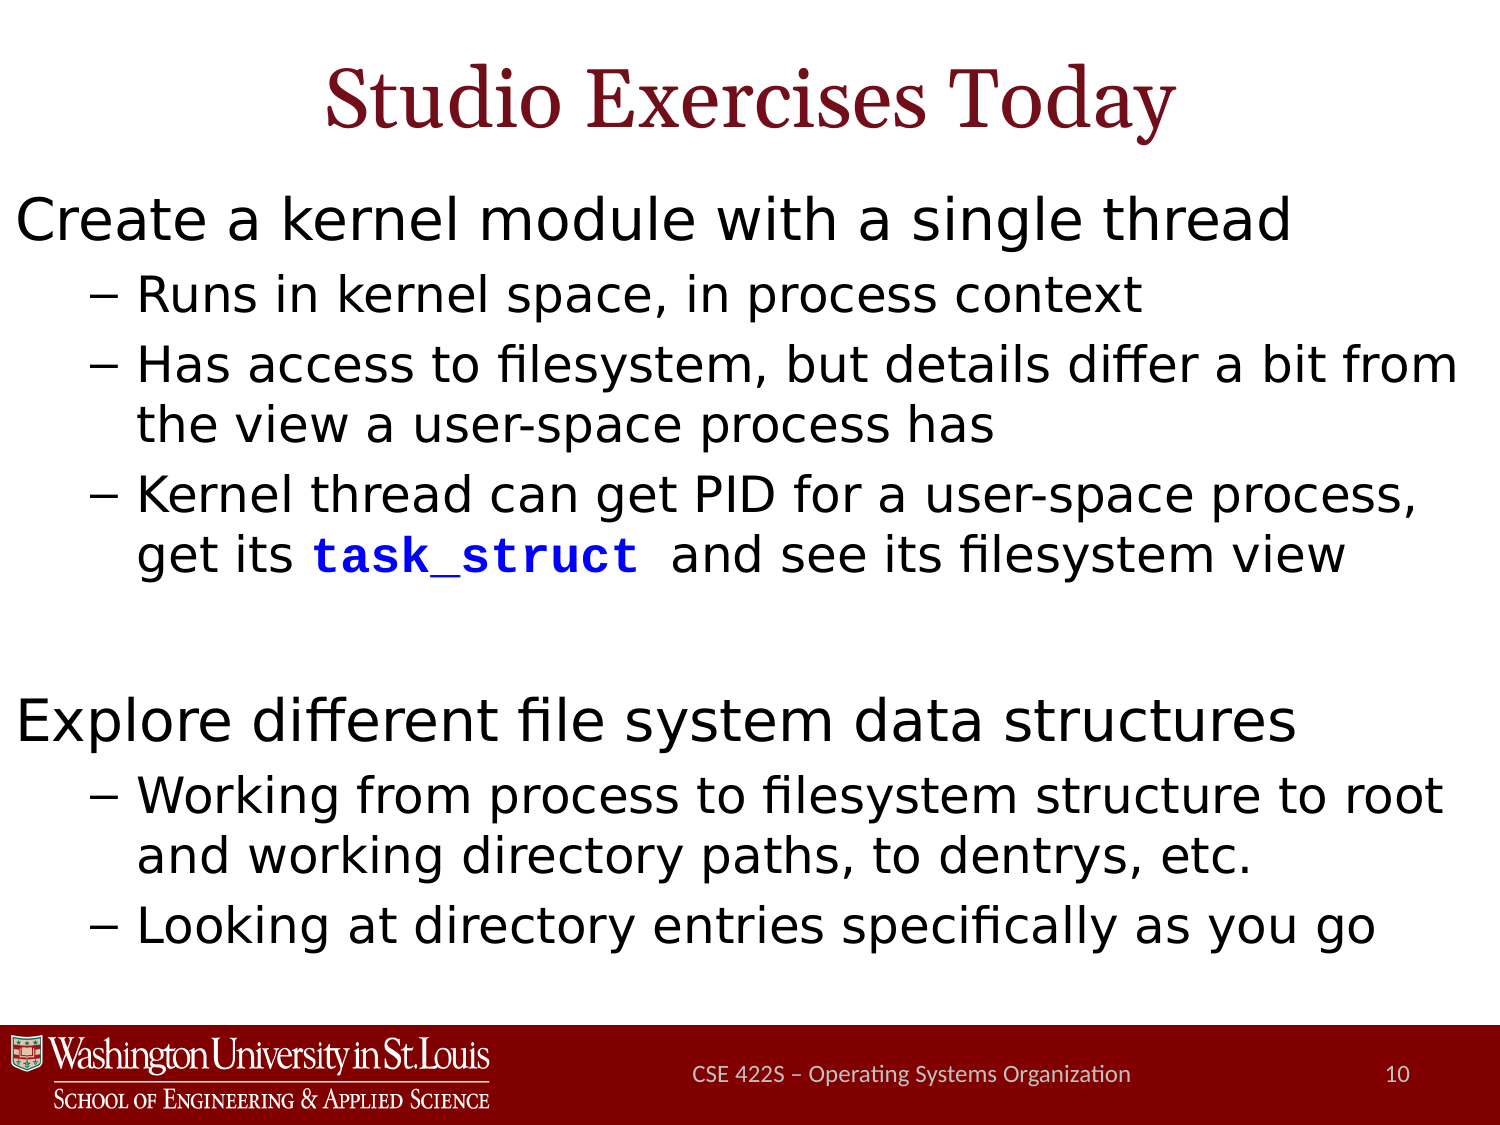

# Studio Exercises Today
Create a kernel module with a single thread
Runs in kernel space, in process context
Has access to filesystem, but details differ a bit from the view a user-space process has
Kernel thread can get PID for a user-space process, get its task_struct and see its filesystem view

Explore different file system data structures
Working from process to filesystem structure to root and working directory paths, to dentrys, etc.
Looking at directory entries specifically as you go
CSE 422S – Operating Systems Organization
10